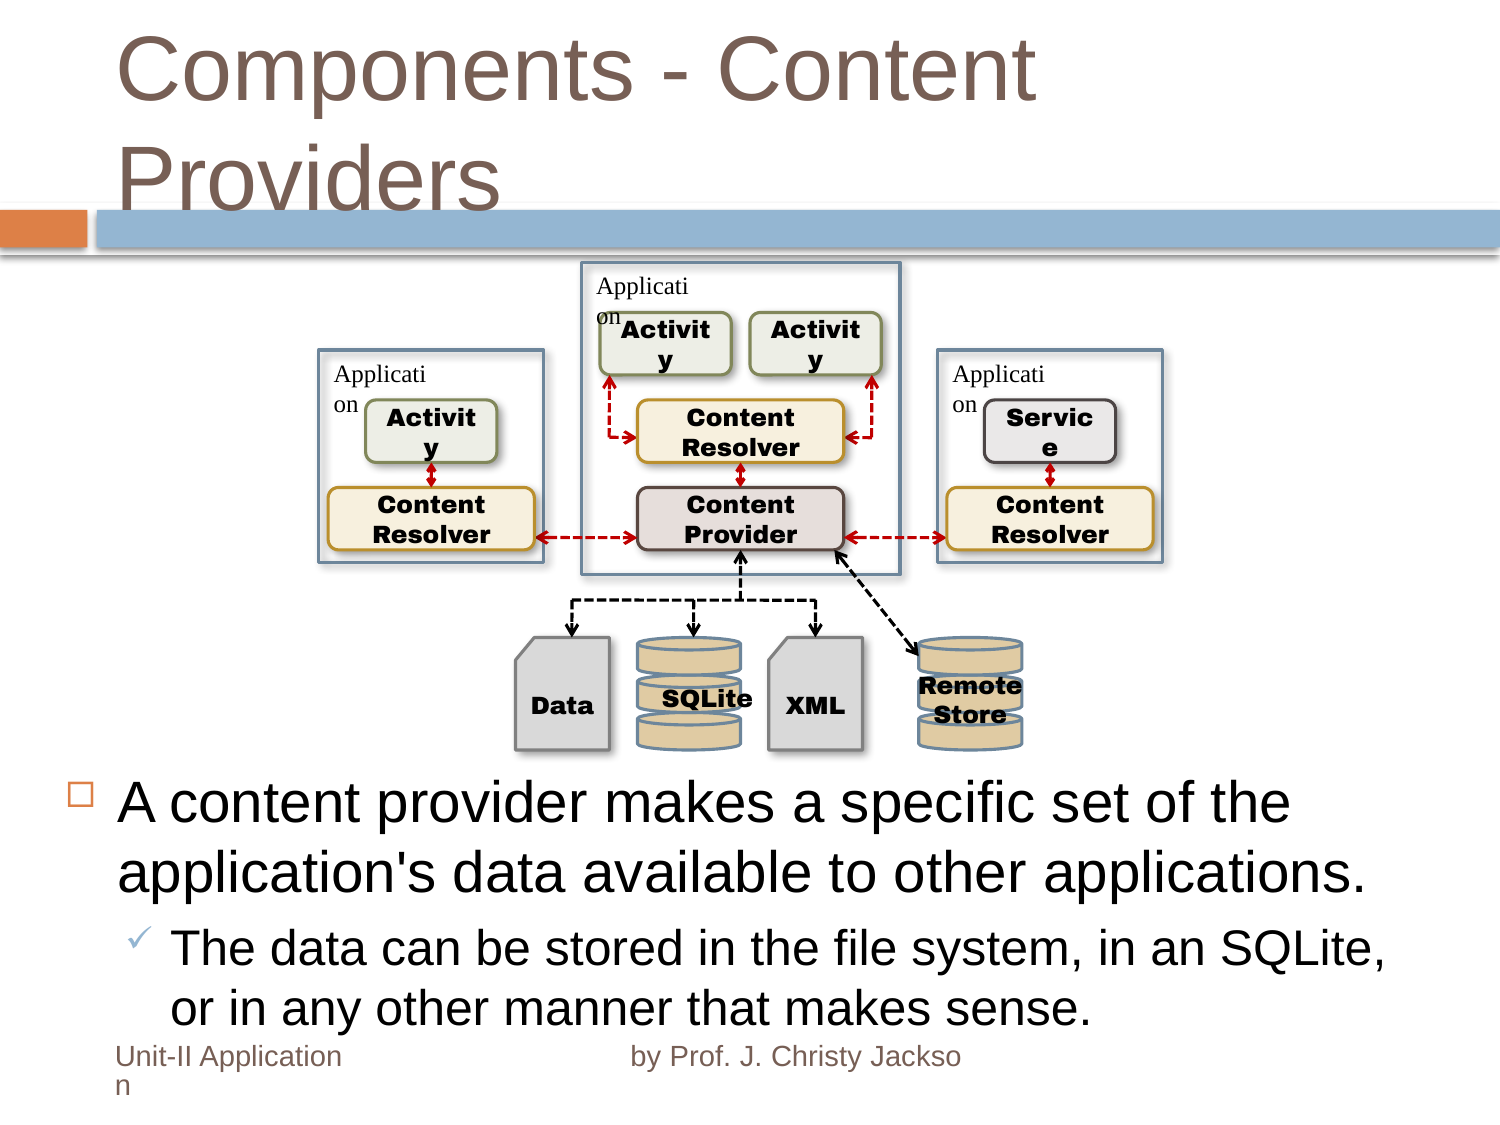

# Components - Content Providers

Application
Activity
Activity

Application

Application
Activity
Content Resolver
Service
Content Resolver
Content Provider
Content Resolver
Data

XML

Remote
Store
SQLite
A content provider makes a specific set of the application's data available to other applications.
The data can be stored in the file system, in an SQLite, or in any other manner that makes sense.
Unit-II Application                                   by Prof. J. Christy Jackson